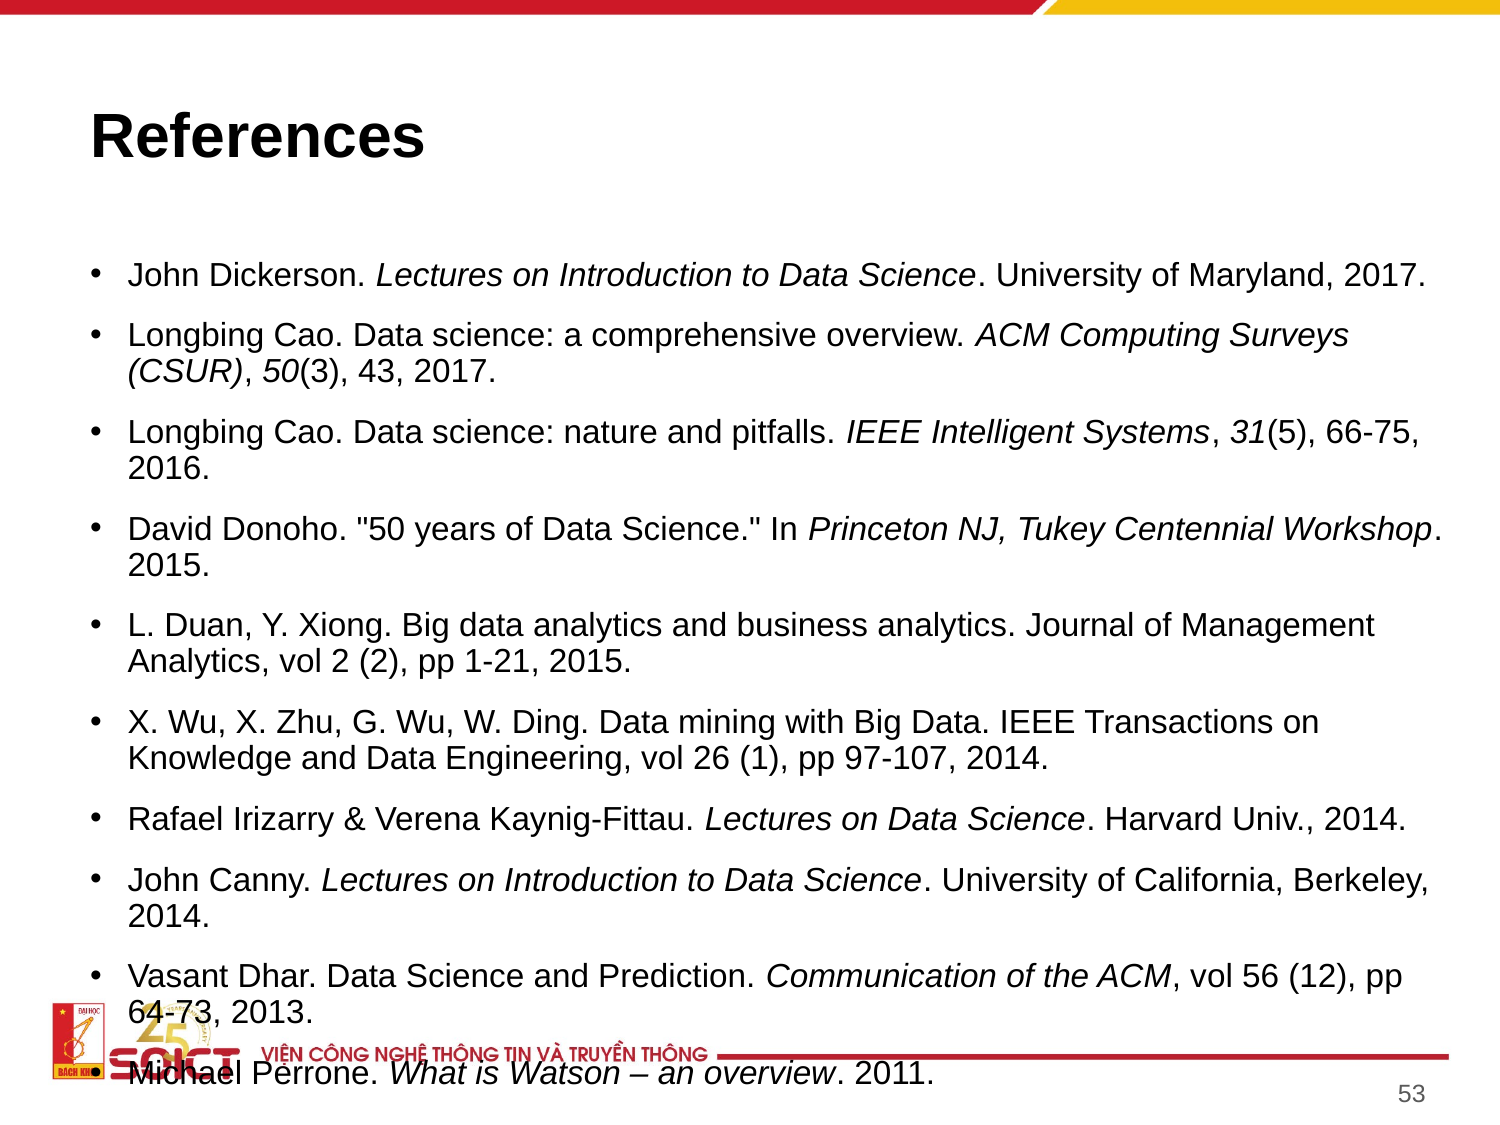

# References
John Dickerson. Lectures on Introduction to Data Science. University of Maryland, 2017.
Longbing Cao. Data science: a comprehensive overview. ACM Computing Surveys (CSUR), 50(3), 43, 2017.
Longbing Cao. Data science: nature and pitfalls. IEEE Intelligent Systems, 31(5), 66-75, 2016.
David Donoho. "50 years of Data Science." In Princeton NJ, Tukey Centennial Workshop. 2015.
L. Duan, Y. Xiong. Big data analytics and business analytics. Journal of Management Analytics, vol 2 (2), pp 1-21, 2015.
X. Wu, X. Zhu, G. Wu, W. Ding. Data mining with Big Data. IEEE Transactions on Knowledge and Data Engineering, vol 26 (1), pp 97-107, 2014.
Rafael Irizarry & Verena Kaynig-Fittau. Lectures on Data Science. Harvard Univ., 2014.
John Canny. Lectures on Introduction to Data Science. University of California, Berkeley, 2014.
Vasant Dhar. Data Science and Prediction. Communication of the ACM, vol 56 (12), pp 64-73, 2013.
Michael Perrone. What is Watson – an overview. 2011.
53